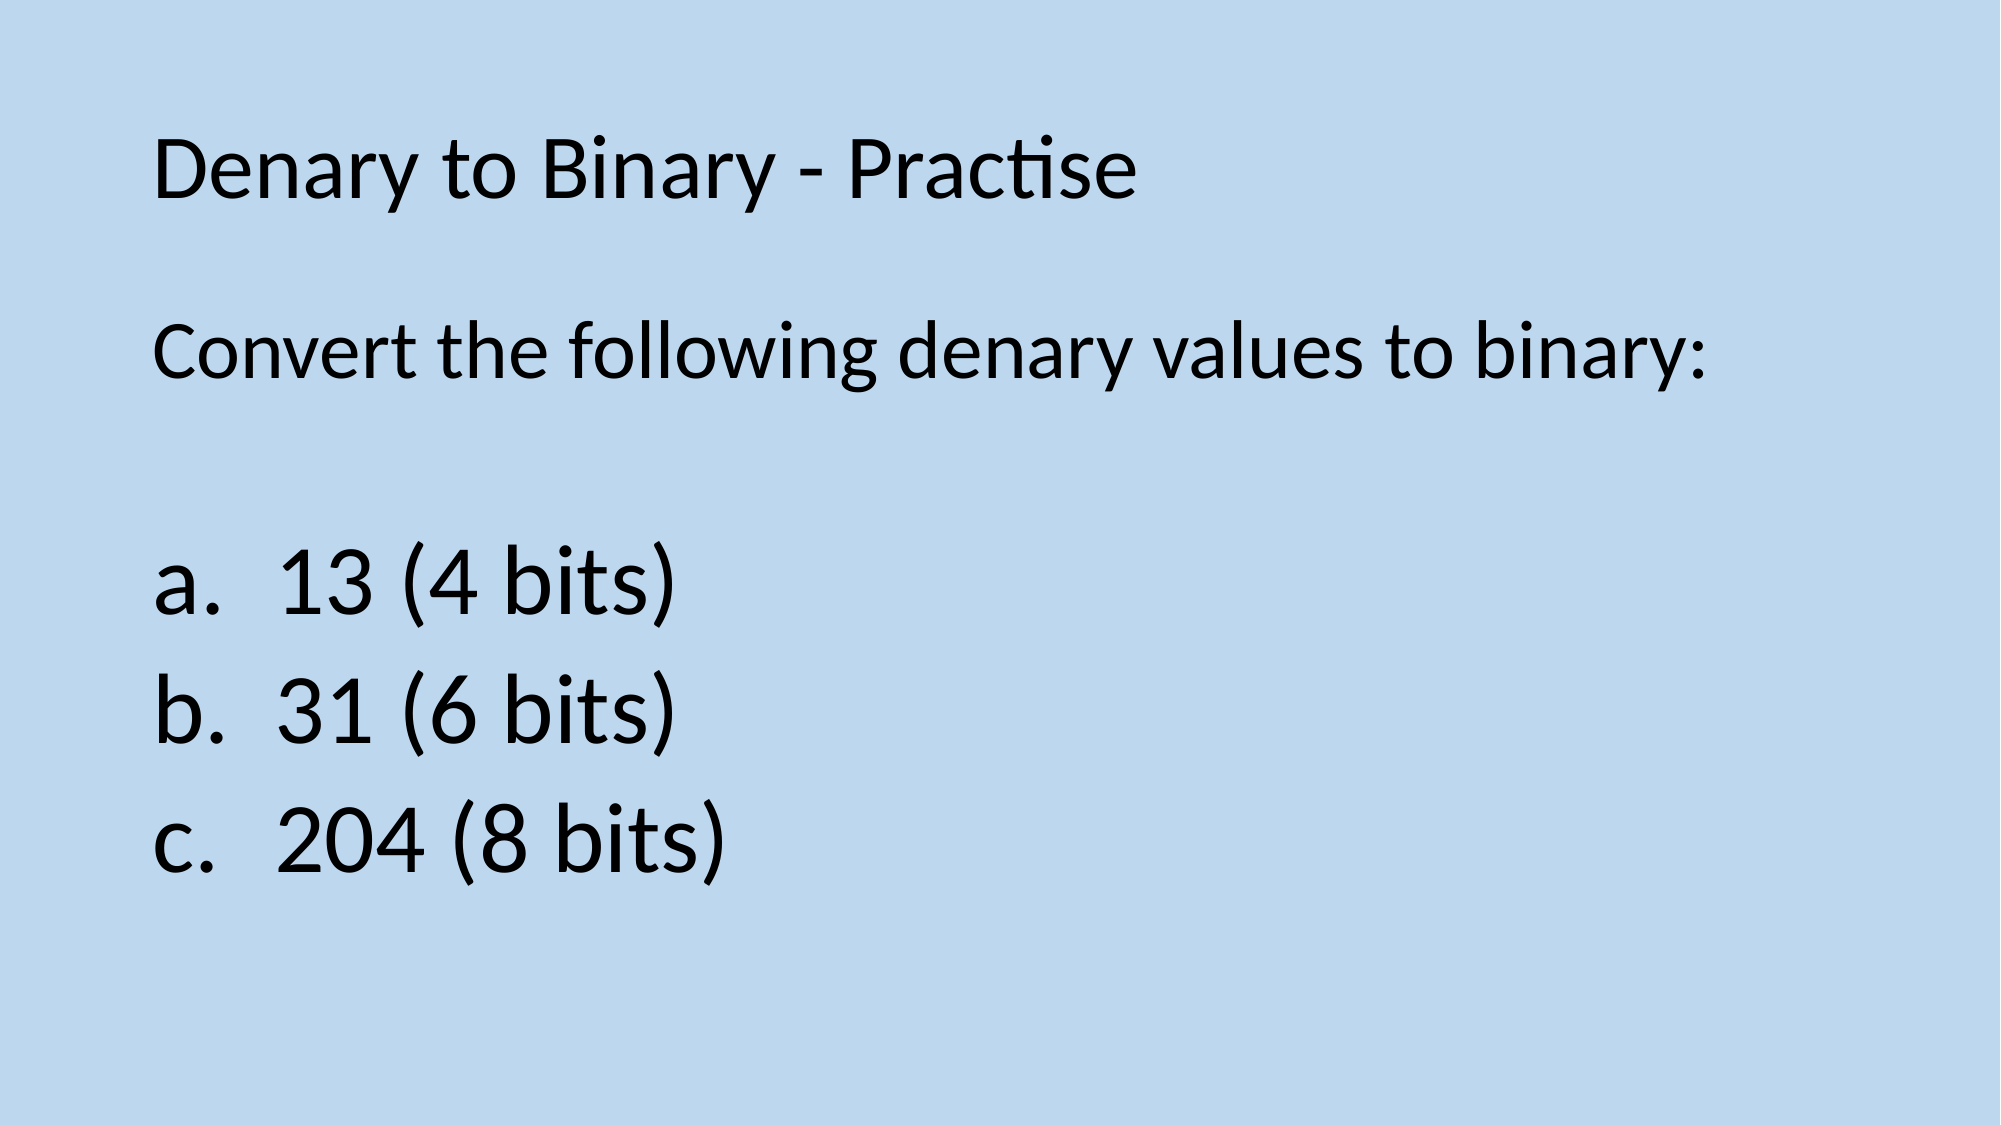

# Denary to Binary - Practise
Convert the following denary values to binary:

13 (4 bits)
31 (6 bits)
204 (8 bits)